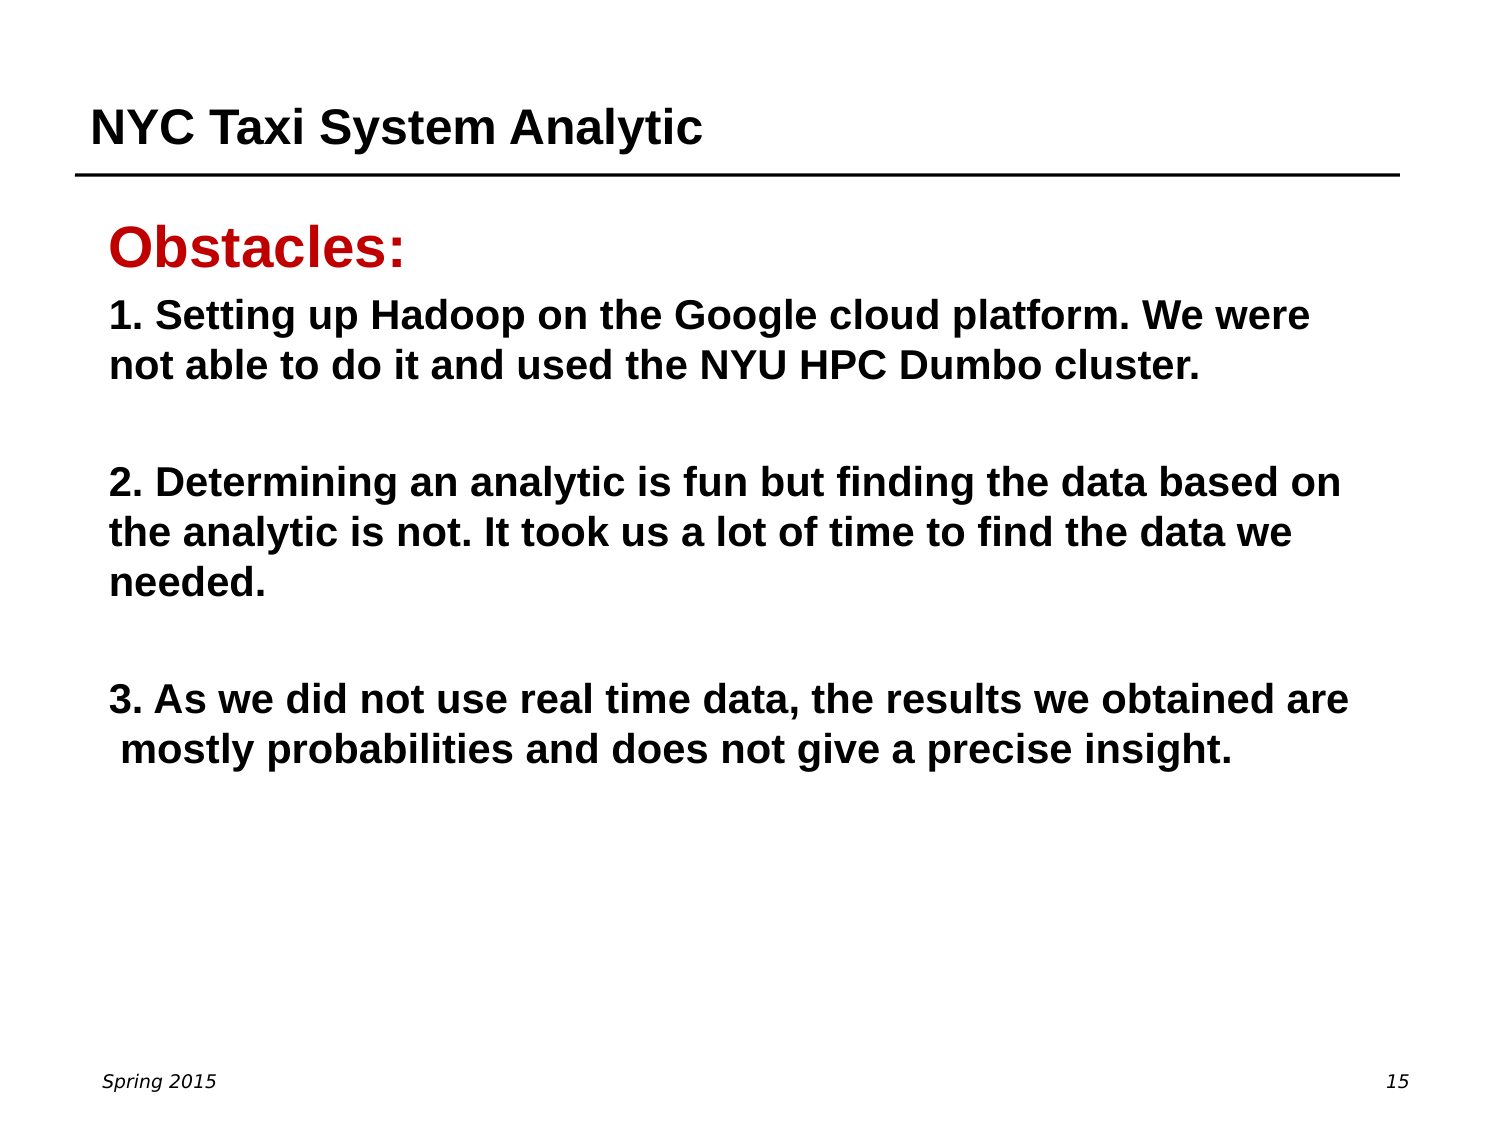

# NYC Taxi System Analytic

Obstacles:
1. Setting up Hadoop on the Google cloud platform. We were not able to do it and used the NYU HPC Dumbo cluster.

2. Determining an analytic is fun but finding the data based on the analytic is not. It took us a lot of time to find the data we needed.

3. As we did not use real time data, the results we obtained are  mostly probabilities and does not give a precise insight.

15